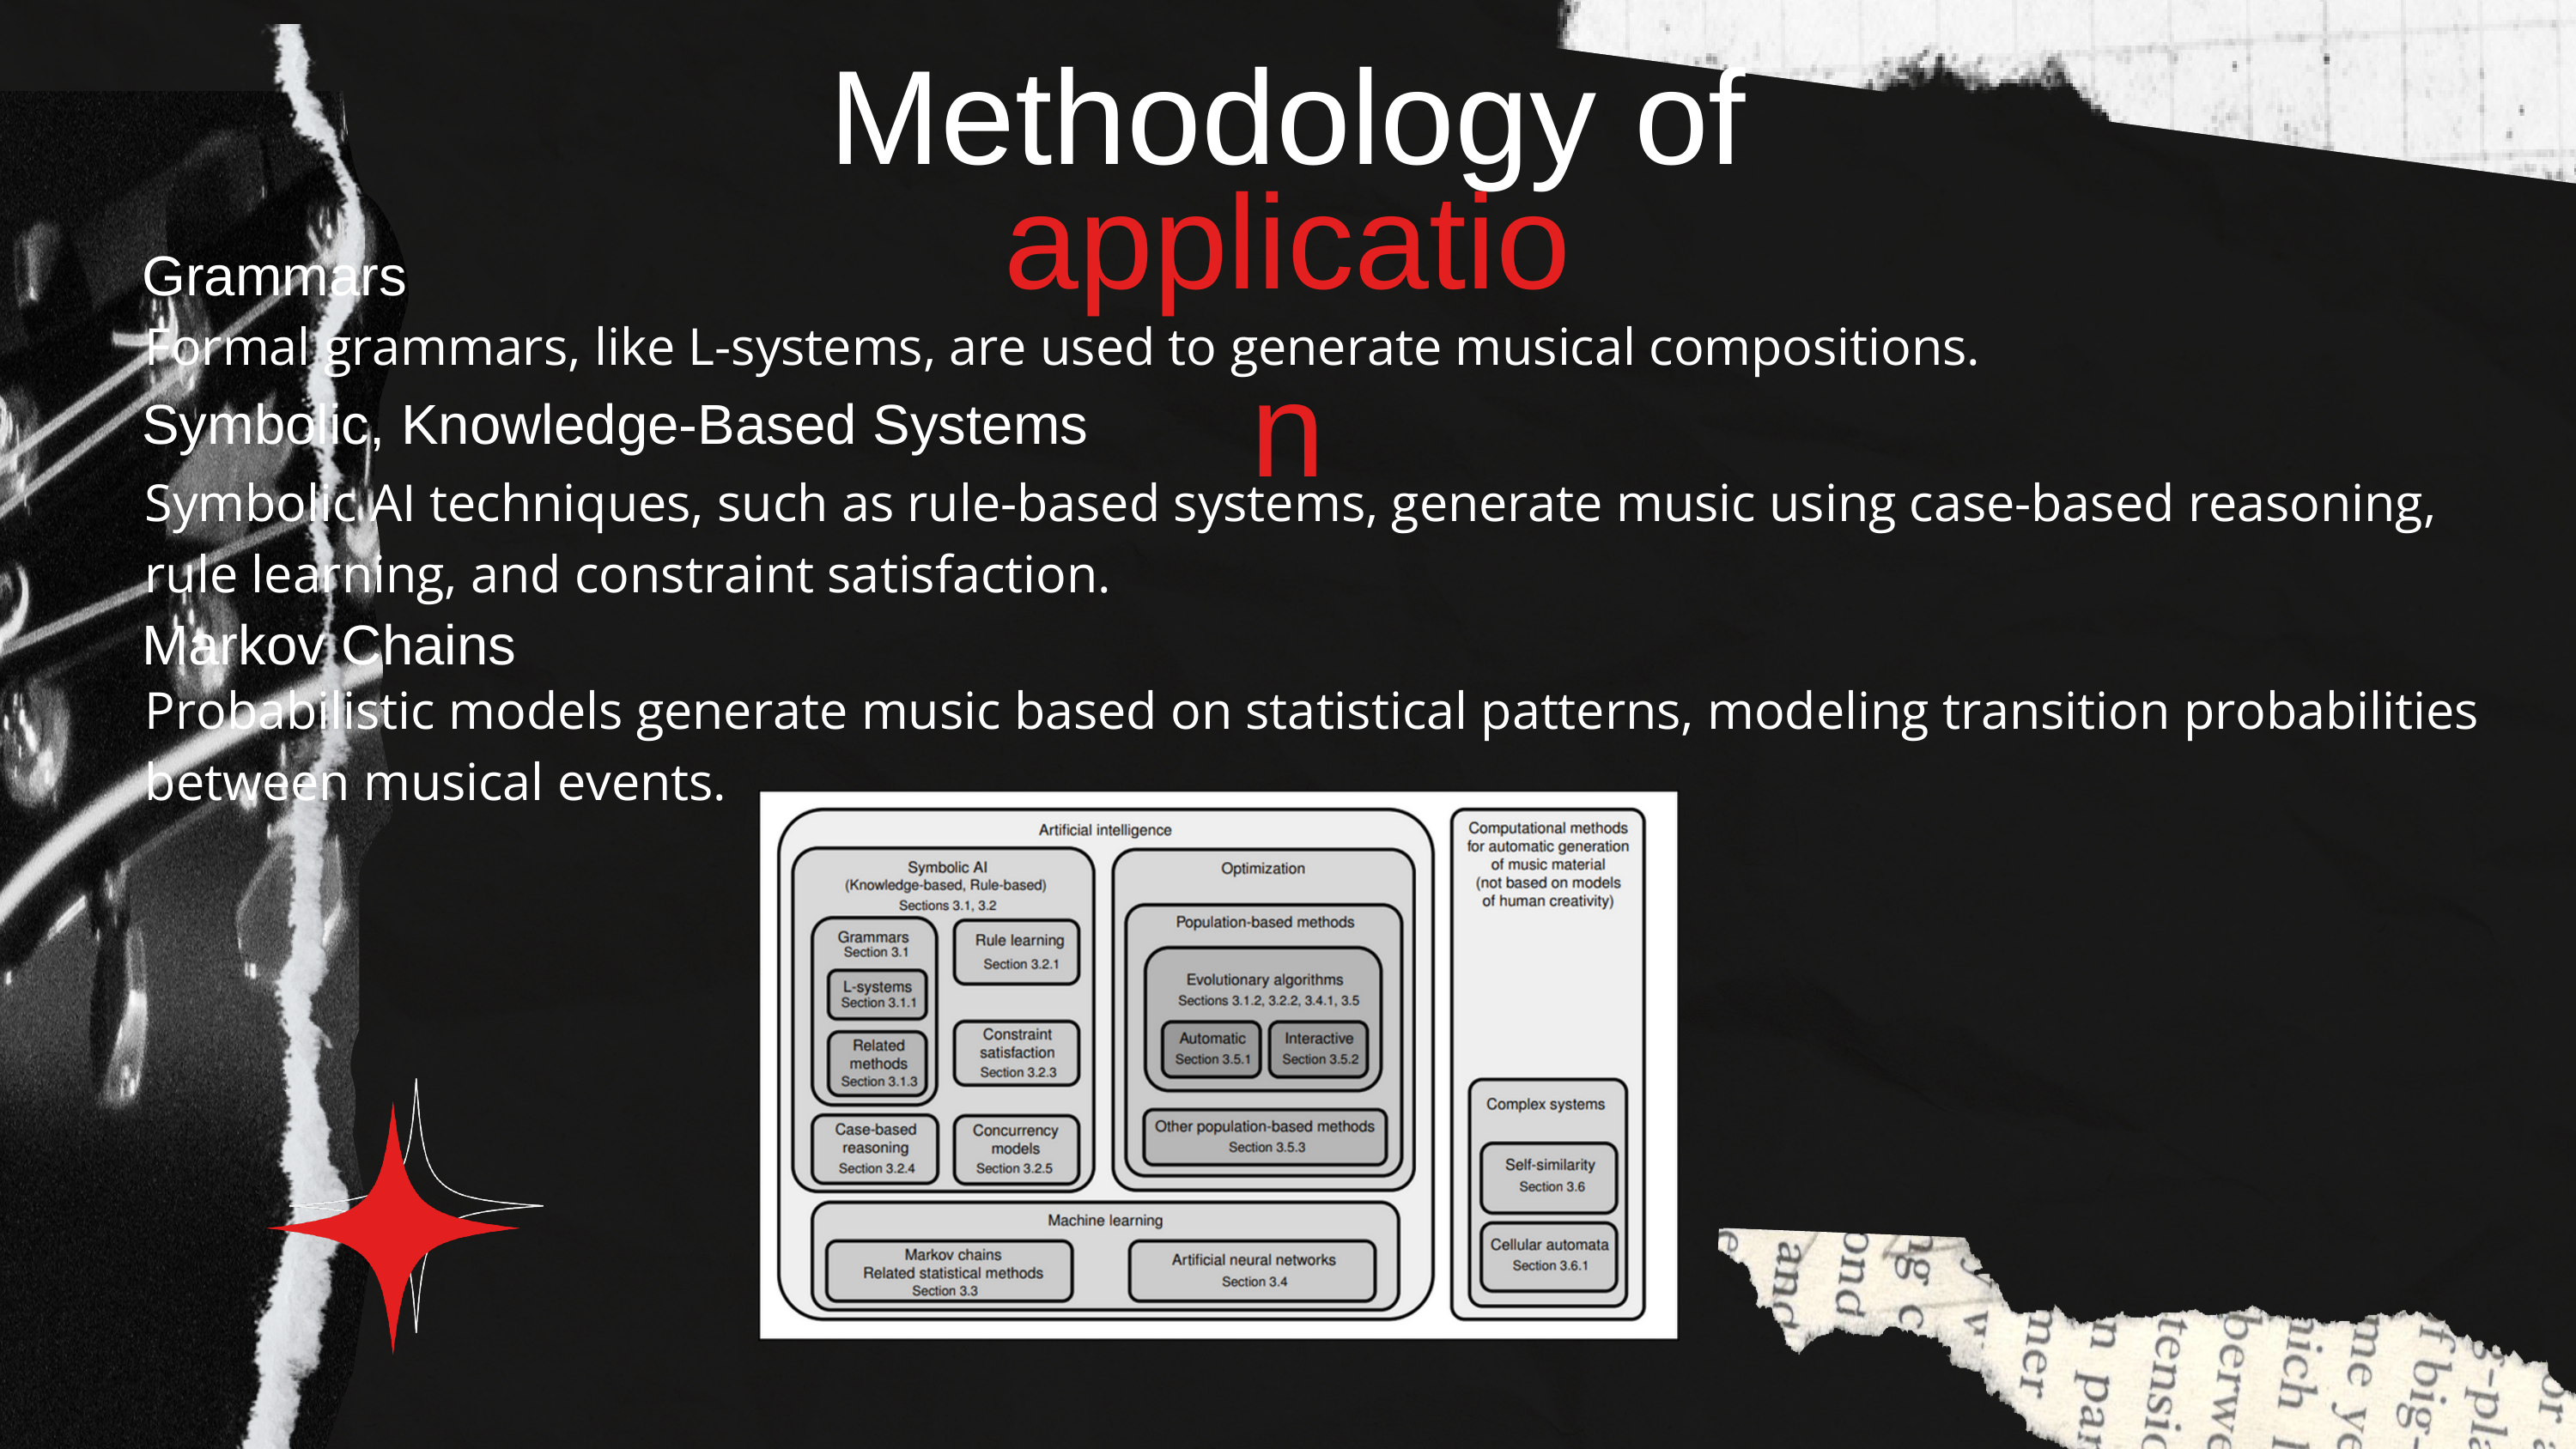

Methodology of

application
Grammars
Formal grammars, like L-systems, are used to generate musical compositions.

Symbolic, Knowledge-Based Systems
Symbolic AI techniques, such as rule-based systems, generate music using case-based reasoning, rule learning, and constraint satisfaction.

Markov Chains
Probabilistic models generate music based on statistical patterns, modeling transition probabilities between musical events.